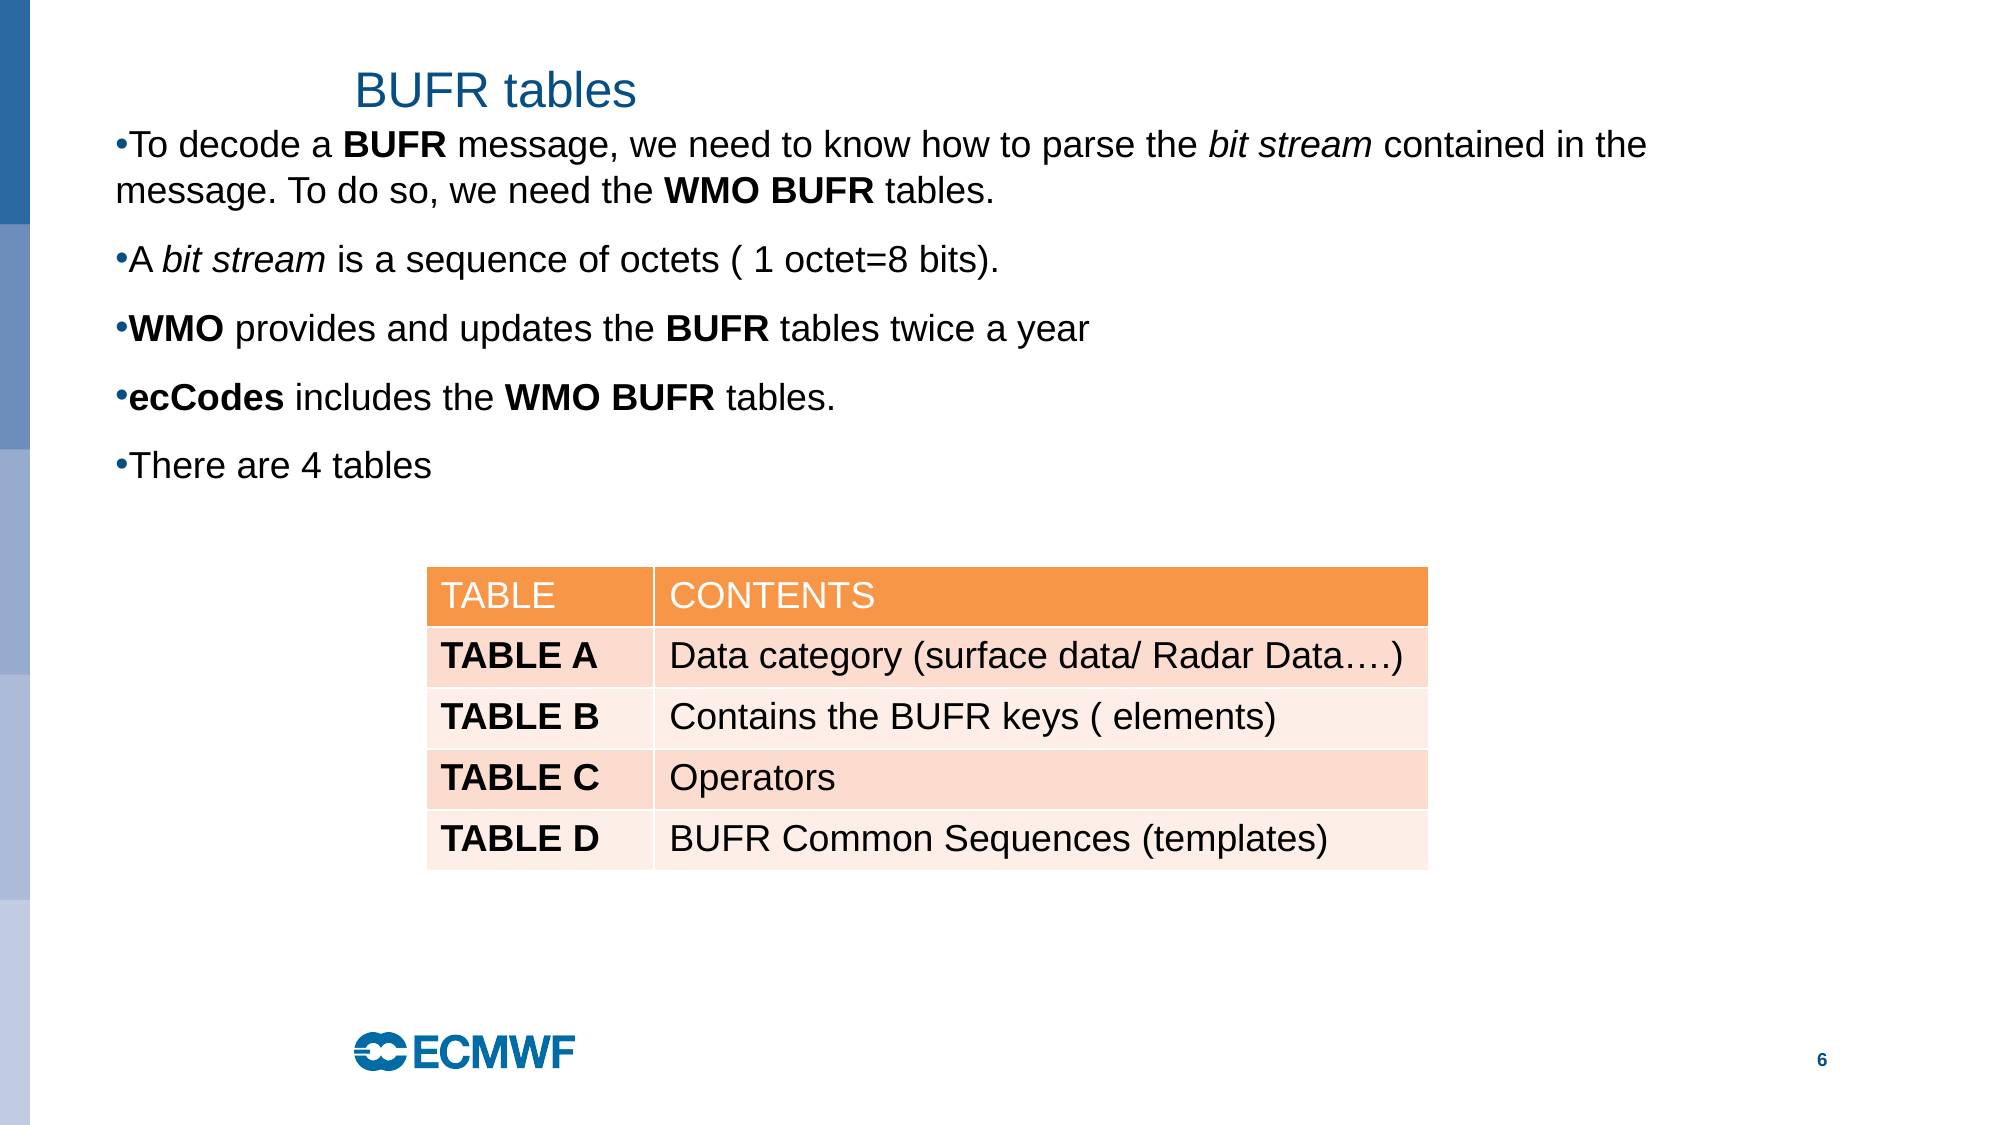

BUFR tables
To decode a BUFR message, we need to know how to parse the bit stream contained in the message. To do so, we need the WMO BUFR tables.
A bit stream is a sequence of octets ( 1 octet=8 bits).
WMO provides and updates the BUFR tables twice a year
ecCodes includes the WMO BUFR tables.
There are 4 tables

| TABLE | CONTENTS |
| --- | --- |
| TABLE A | Data category (surface data/ Radar Data….) |
| TABLE B | Contains the BUFR keys ( elements) |
| TABLE C | Operators |
| TABLE D | BUFR Common Sequences (templates) |
6